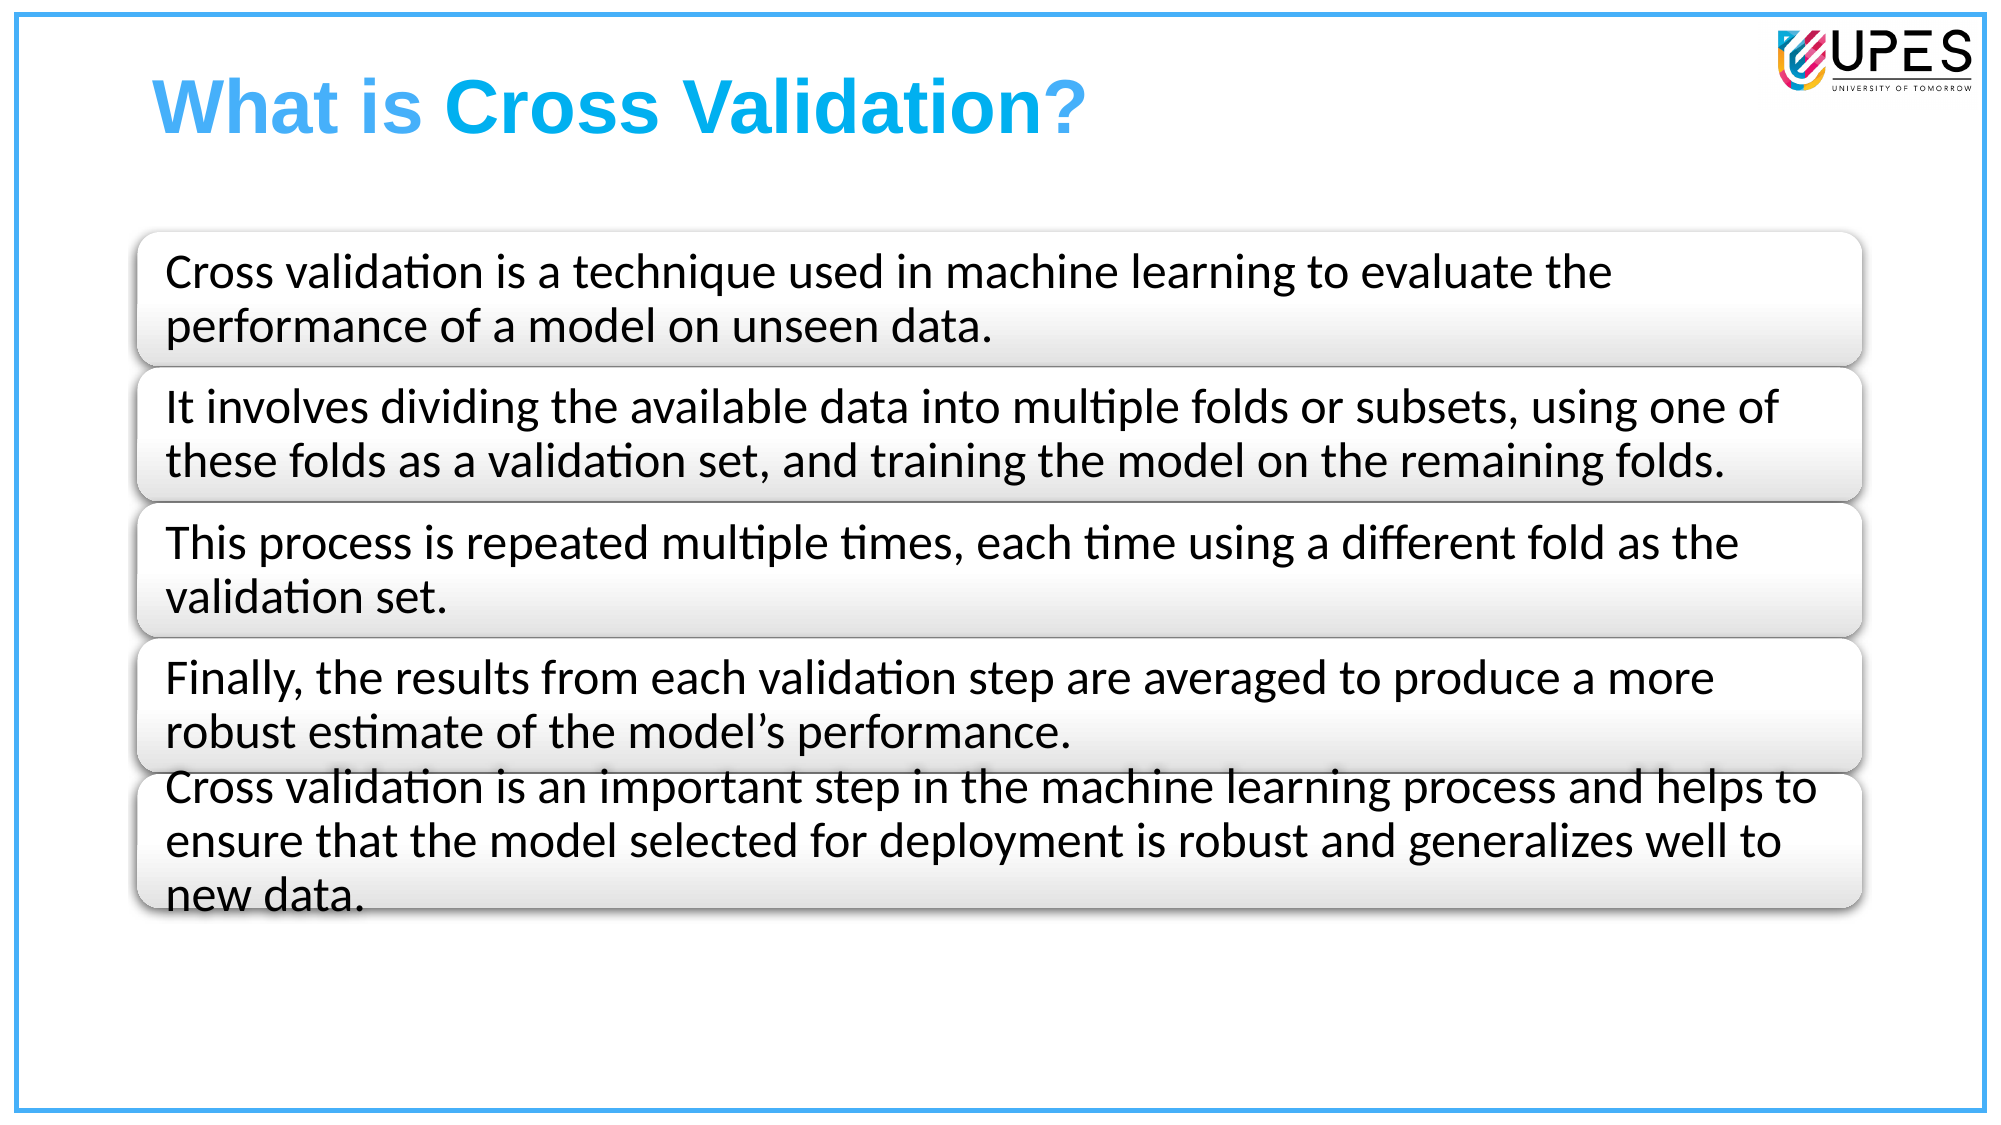

65
# What is Cross Validation?
Cross validation is a technique used in machine learning to evaluate the performance of a model on unseen data.
It involves dividing the available data into multiple folds or subsets, using one of these folds as a validation set, and training the model on the remaining folds.
This process is repeated multiple times, each time using a different fold as the validation set.
Finally, the results from each validation step are averaged to produce a more robust estimate of the model’s performance.
Cross validation is an important step in the machine learning process and helps to ensure that the model selected for deployment is robust and generalizes well to new data.